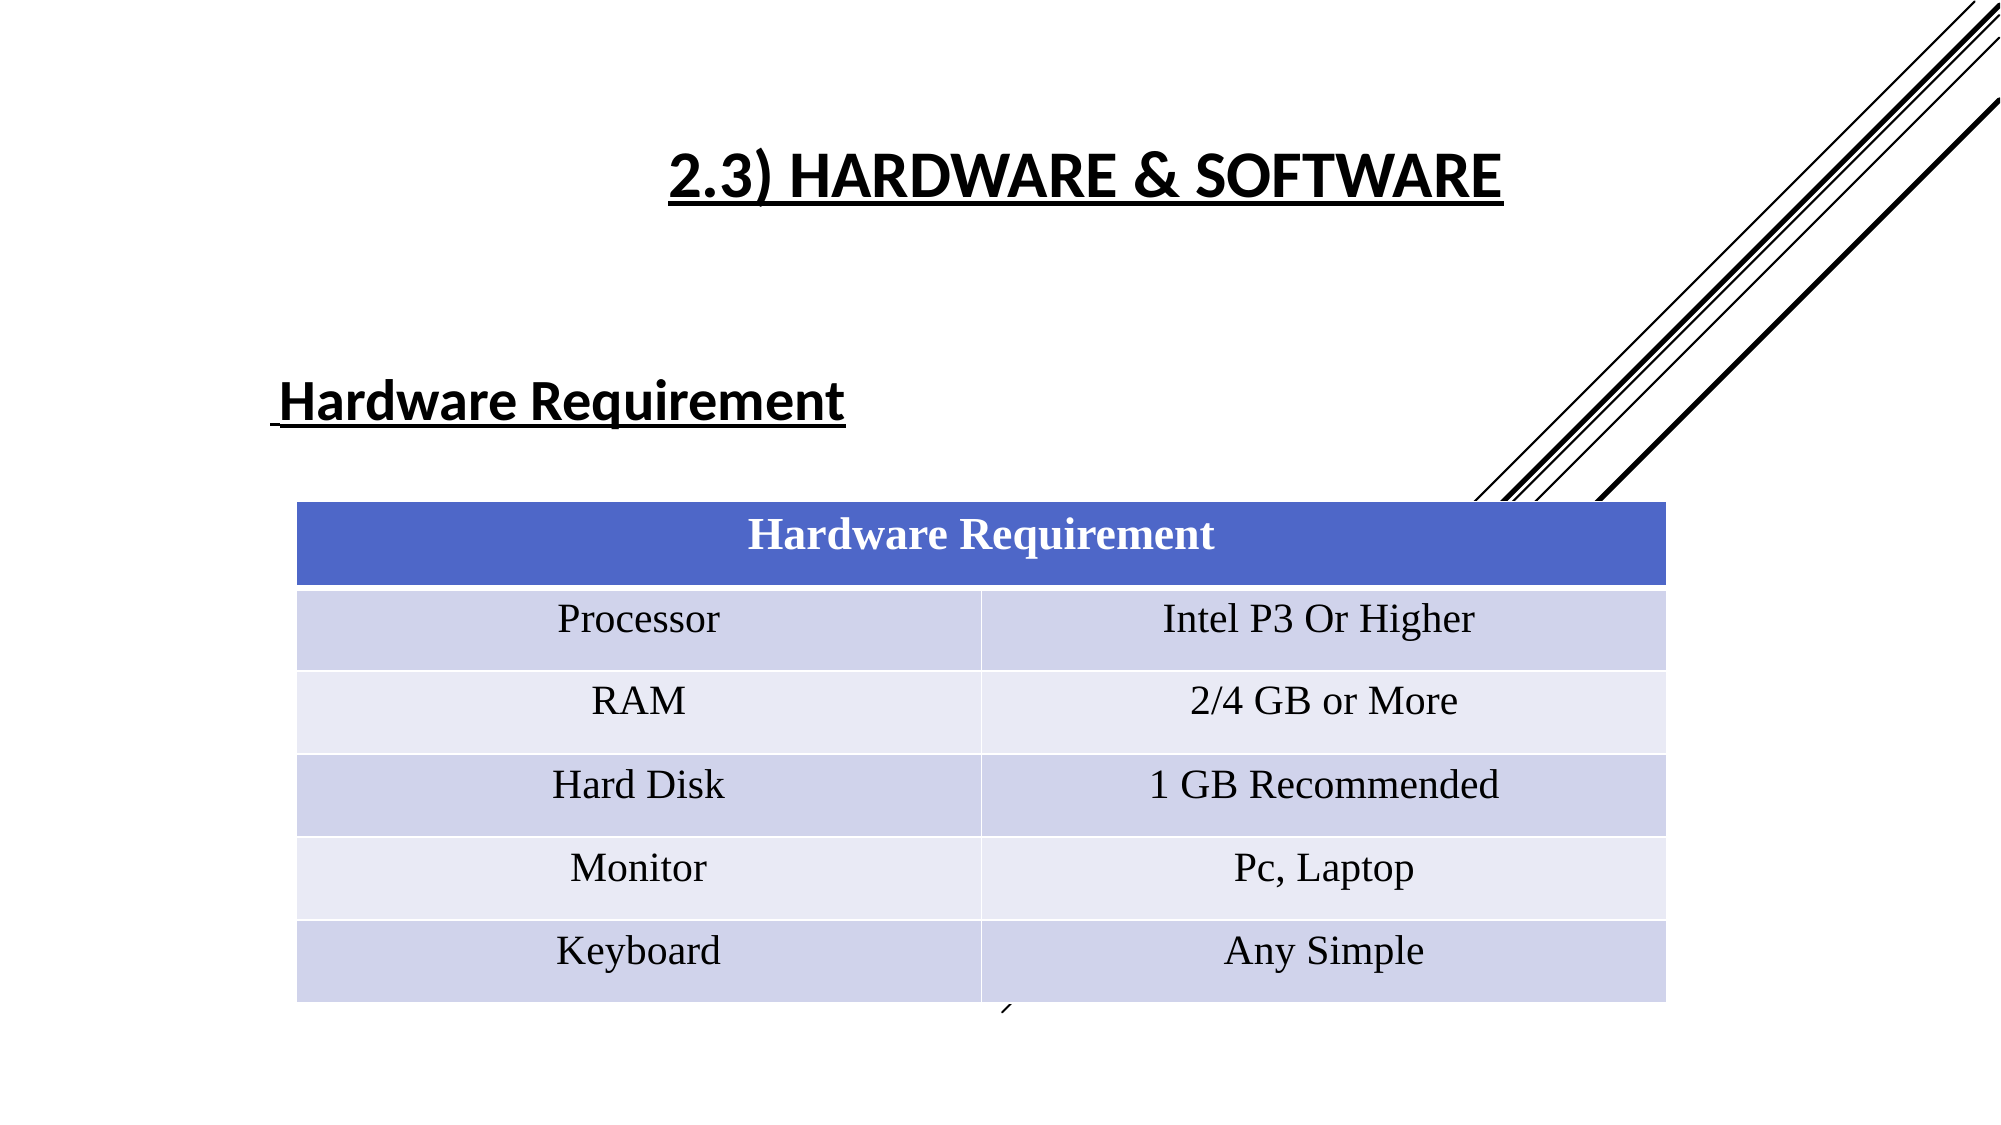

# 2.3) Hardware & software
    Hardware Requirement

| Hardware Requirement |  |
| --- | --- |
| Processor | Intel P3 Or Higher |
| RAM | 2/4 GB or More |
| Hard Disk | 1 GB Recommended |
| Monitor | Pc, Laptop |
| Keyboard | Any Simple |